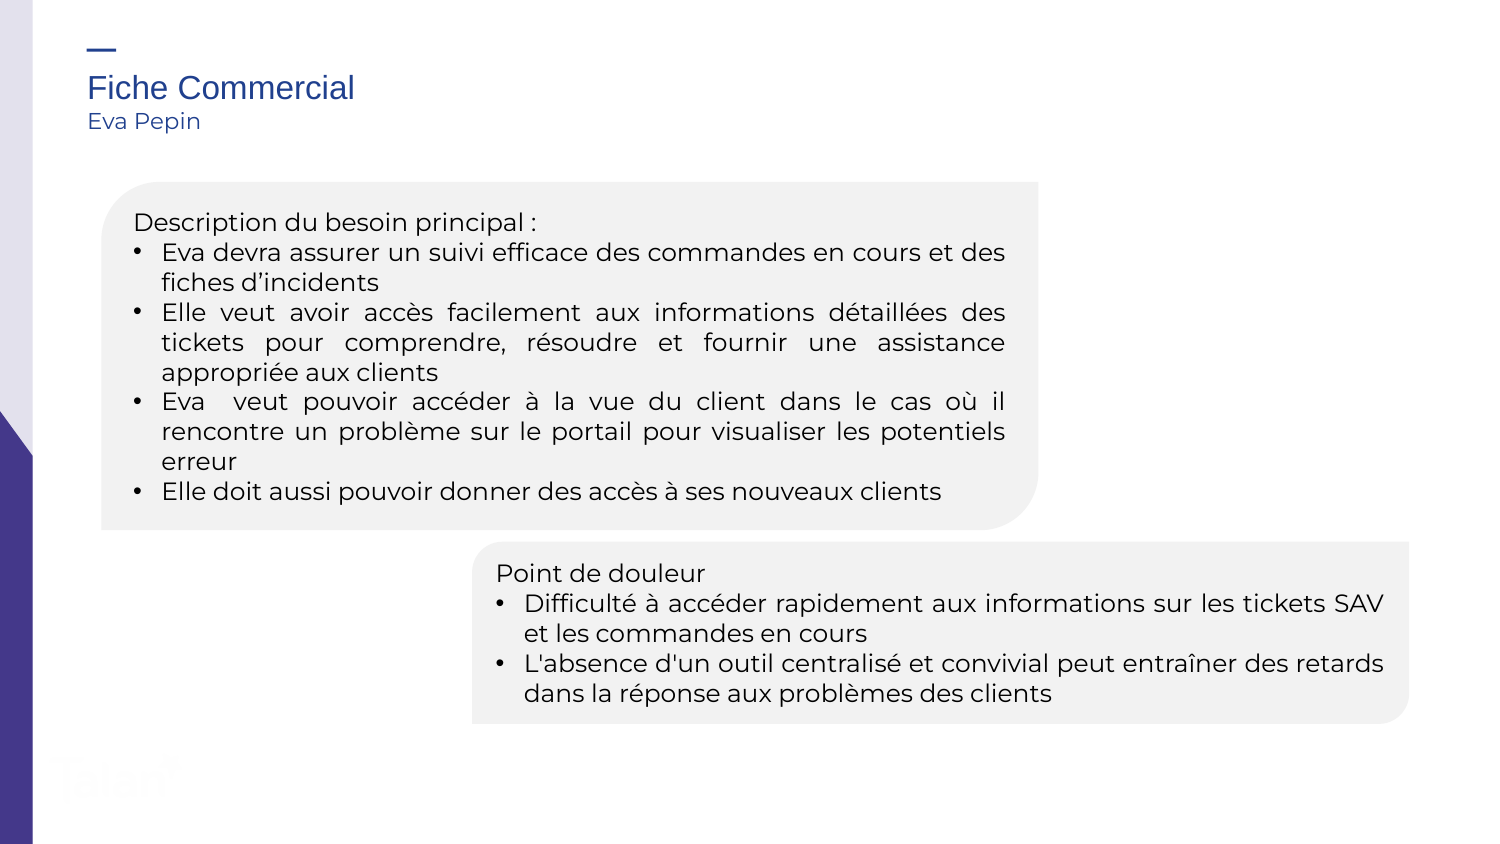

Fiche Commercial
Eva Pepin
Description du besoin principal :
Eva devra assurer un suivi efficace des commandes en cours et des fiches d’incidents
Elle veut avoir accès facilement aux informations détaillées des tickets pour comprendre, résoudre et fournir une assistance appropriée aux clients
Eva  veut pouvoir accéder à la vue du client dans le cas où il rencontre un problème sur le portail pour visualiser les potentiels erreur
Elle doit aussi pouvoir donner des accès à ses nouveaux clients

Point de douleur
Difficulté à accéder rapidement aux informations sur les tickets SAV et les commandes en cours
L'absence d'un outil centralisé et convivial peut entraîner des retards dans la réponse aux problèmes des clients